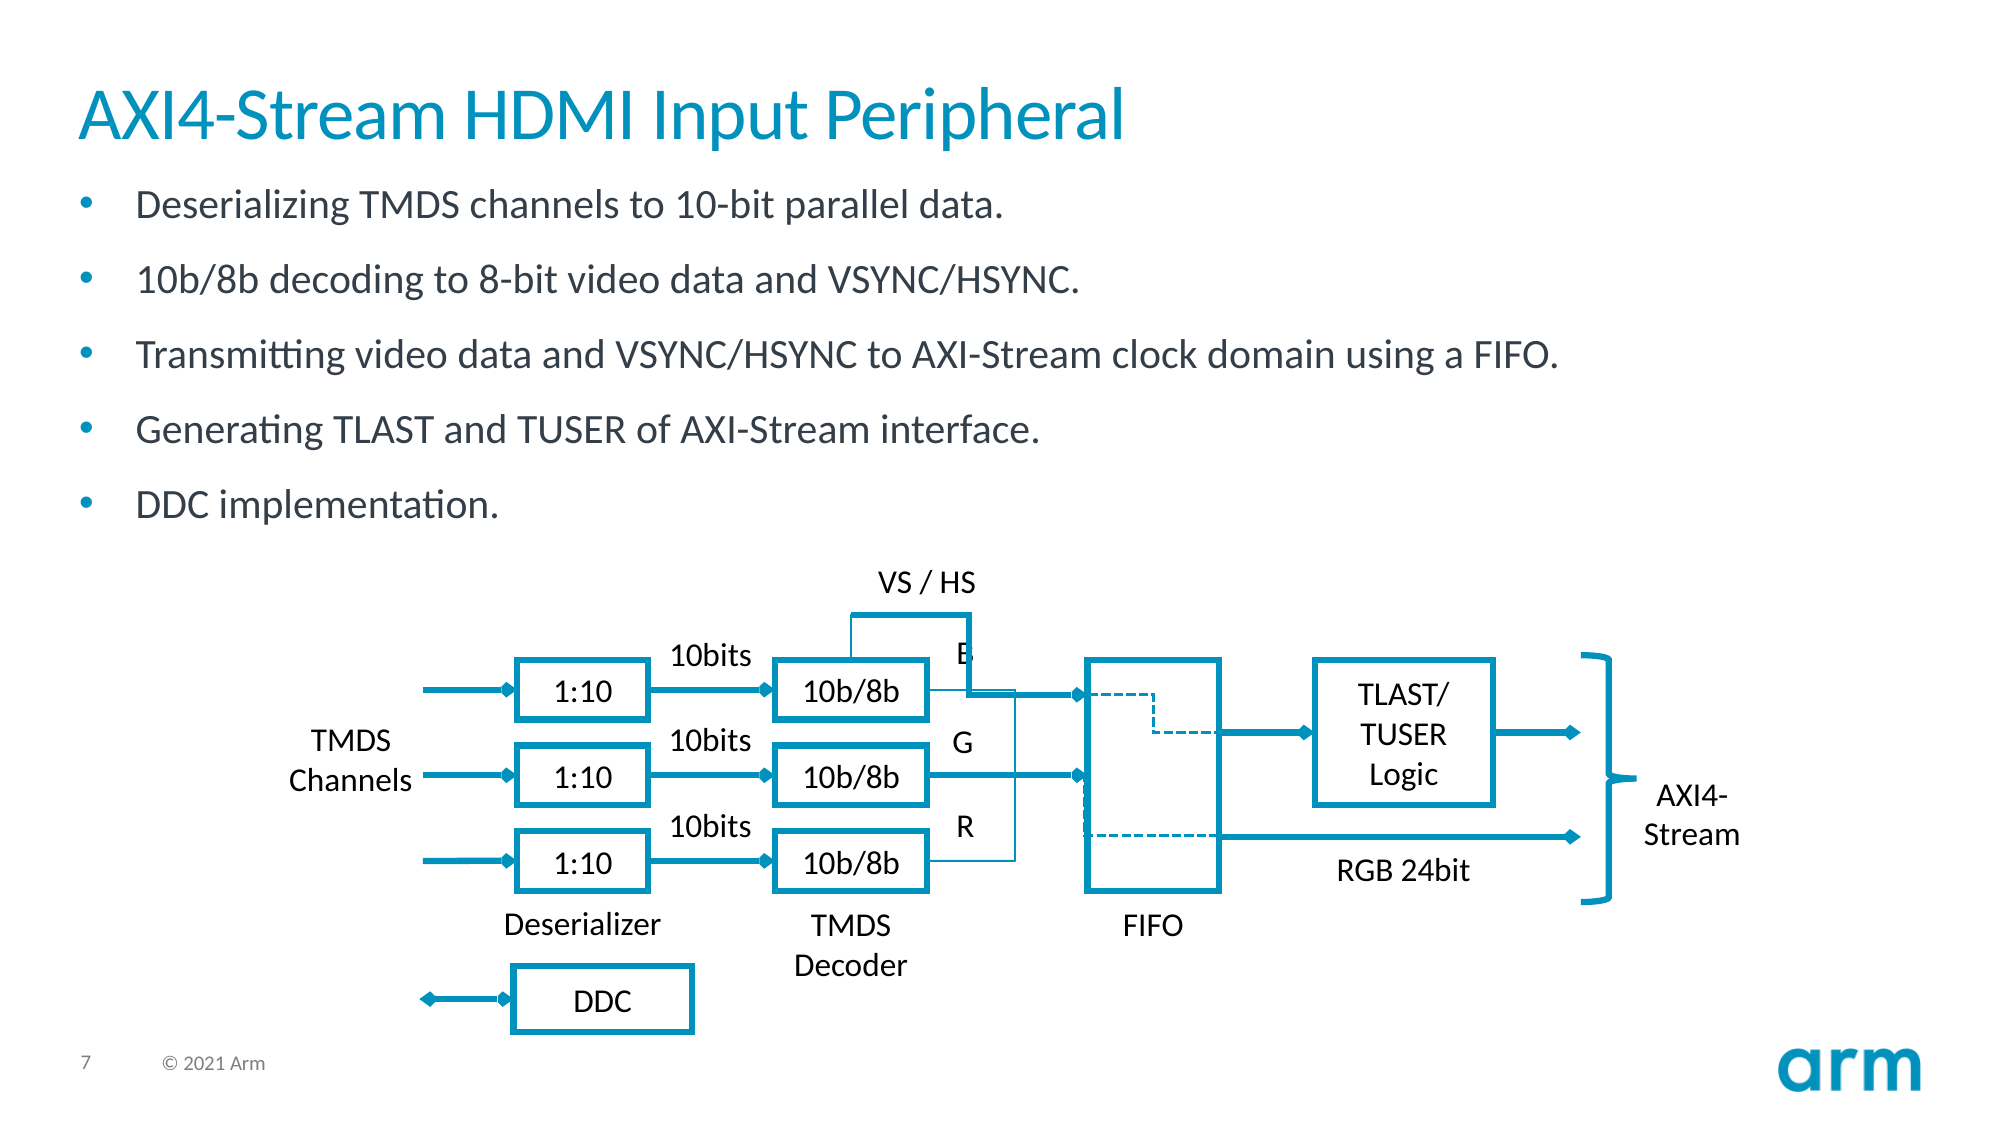

# AXI4-Stream HDMI Input Peripheral
Deserializing TMDS channels to 10-bit parallel data.
10b/8b decoding to 8-bit video data and VSYNC/HSYNC.
Transmitting video data and VSYNC/HSYNC to AXI-Stream clock domain using a FIFO.
Generating TLAST and TUSER of AXI-Stream interface.
DDC implementation.
VS / HS
B
10bits

1:10
10b/8b

TLAST/
TUSER
Logic
TMDS
Channels
10bits
G
1:10
10b/8b
10bits
R
1:10
10b/8b
RGB 24bit
Deserializer
TMDS
Decoder
FIFO
DDC
AXI4-
Stream